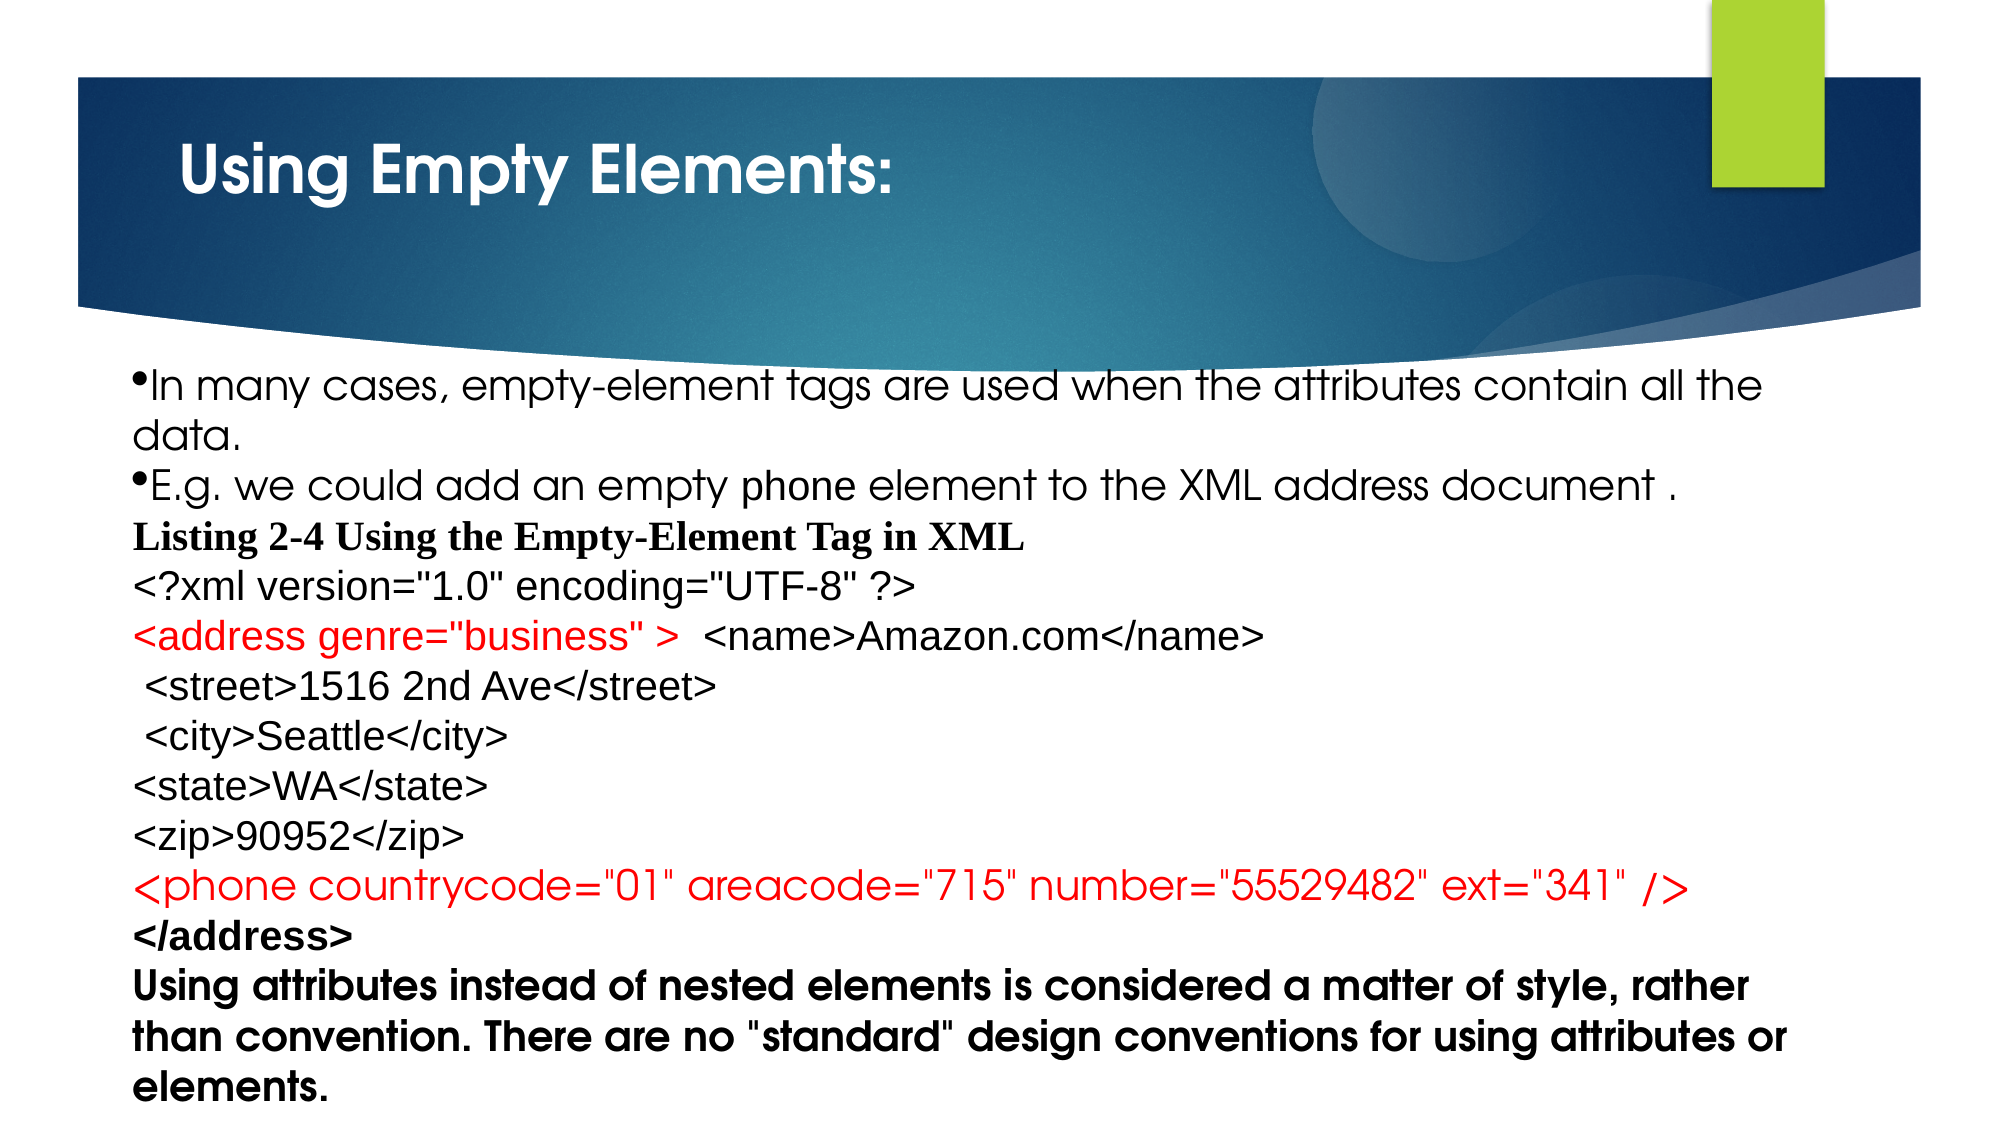

Using Empty Elements:
In many cases, empty-element tags are used when the attributes contain all the data.
E.g. we could add an empty phone element to the XML address document .
Listing 2-4 Using the Empty-Element Tag in XML
<?xml version="1.0" encoding="UTF-8" ?>
<address genre="business" >  <name>Amazon.com</name>
 <street>1516 2nd Ave</street>
 <city>Seattle</city>
<state>WA</state>
<zip>90952</zip>
<phone countrycode="01" areacode="715" number="55529482" ext="341" />
</address>
Using attributes instead of nested elements is considered a matter of style, rather than convention. There are no "standard" design conventions for using attributes or elements.